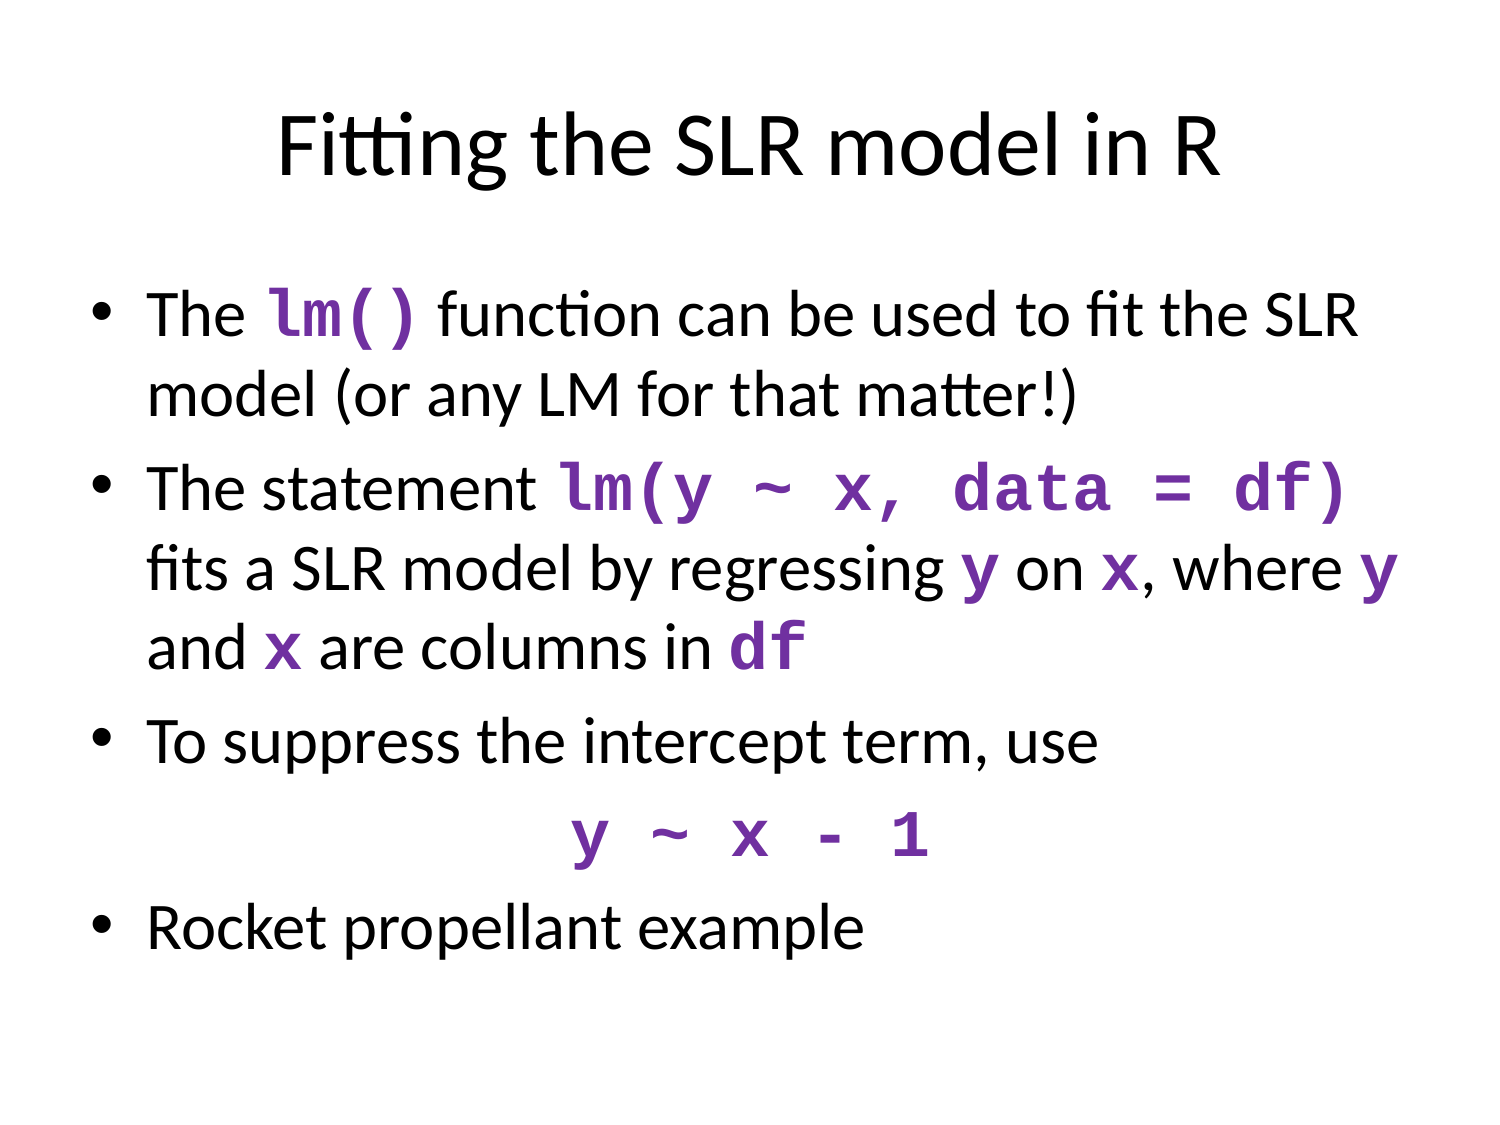

# Fitting the SLR model in R
The lm() function can be used to fit the SLR model (or any LM for that matter!)
The statement lm(y ~ x, data = df) fits a SLR model by regressing y on x, where y and x are columns in df
To suppress the intercept term, use
y ~ x - 1
Rocket propellant example